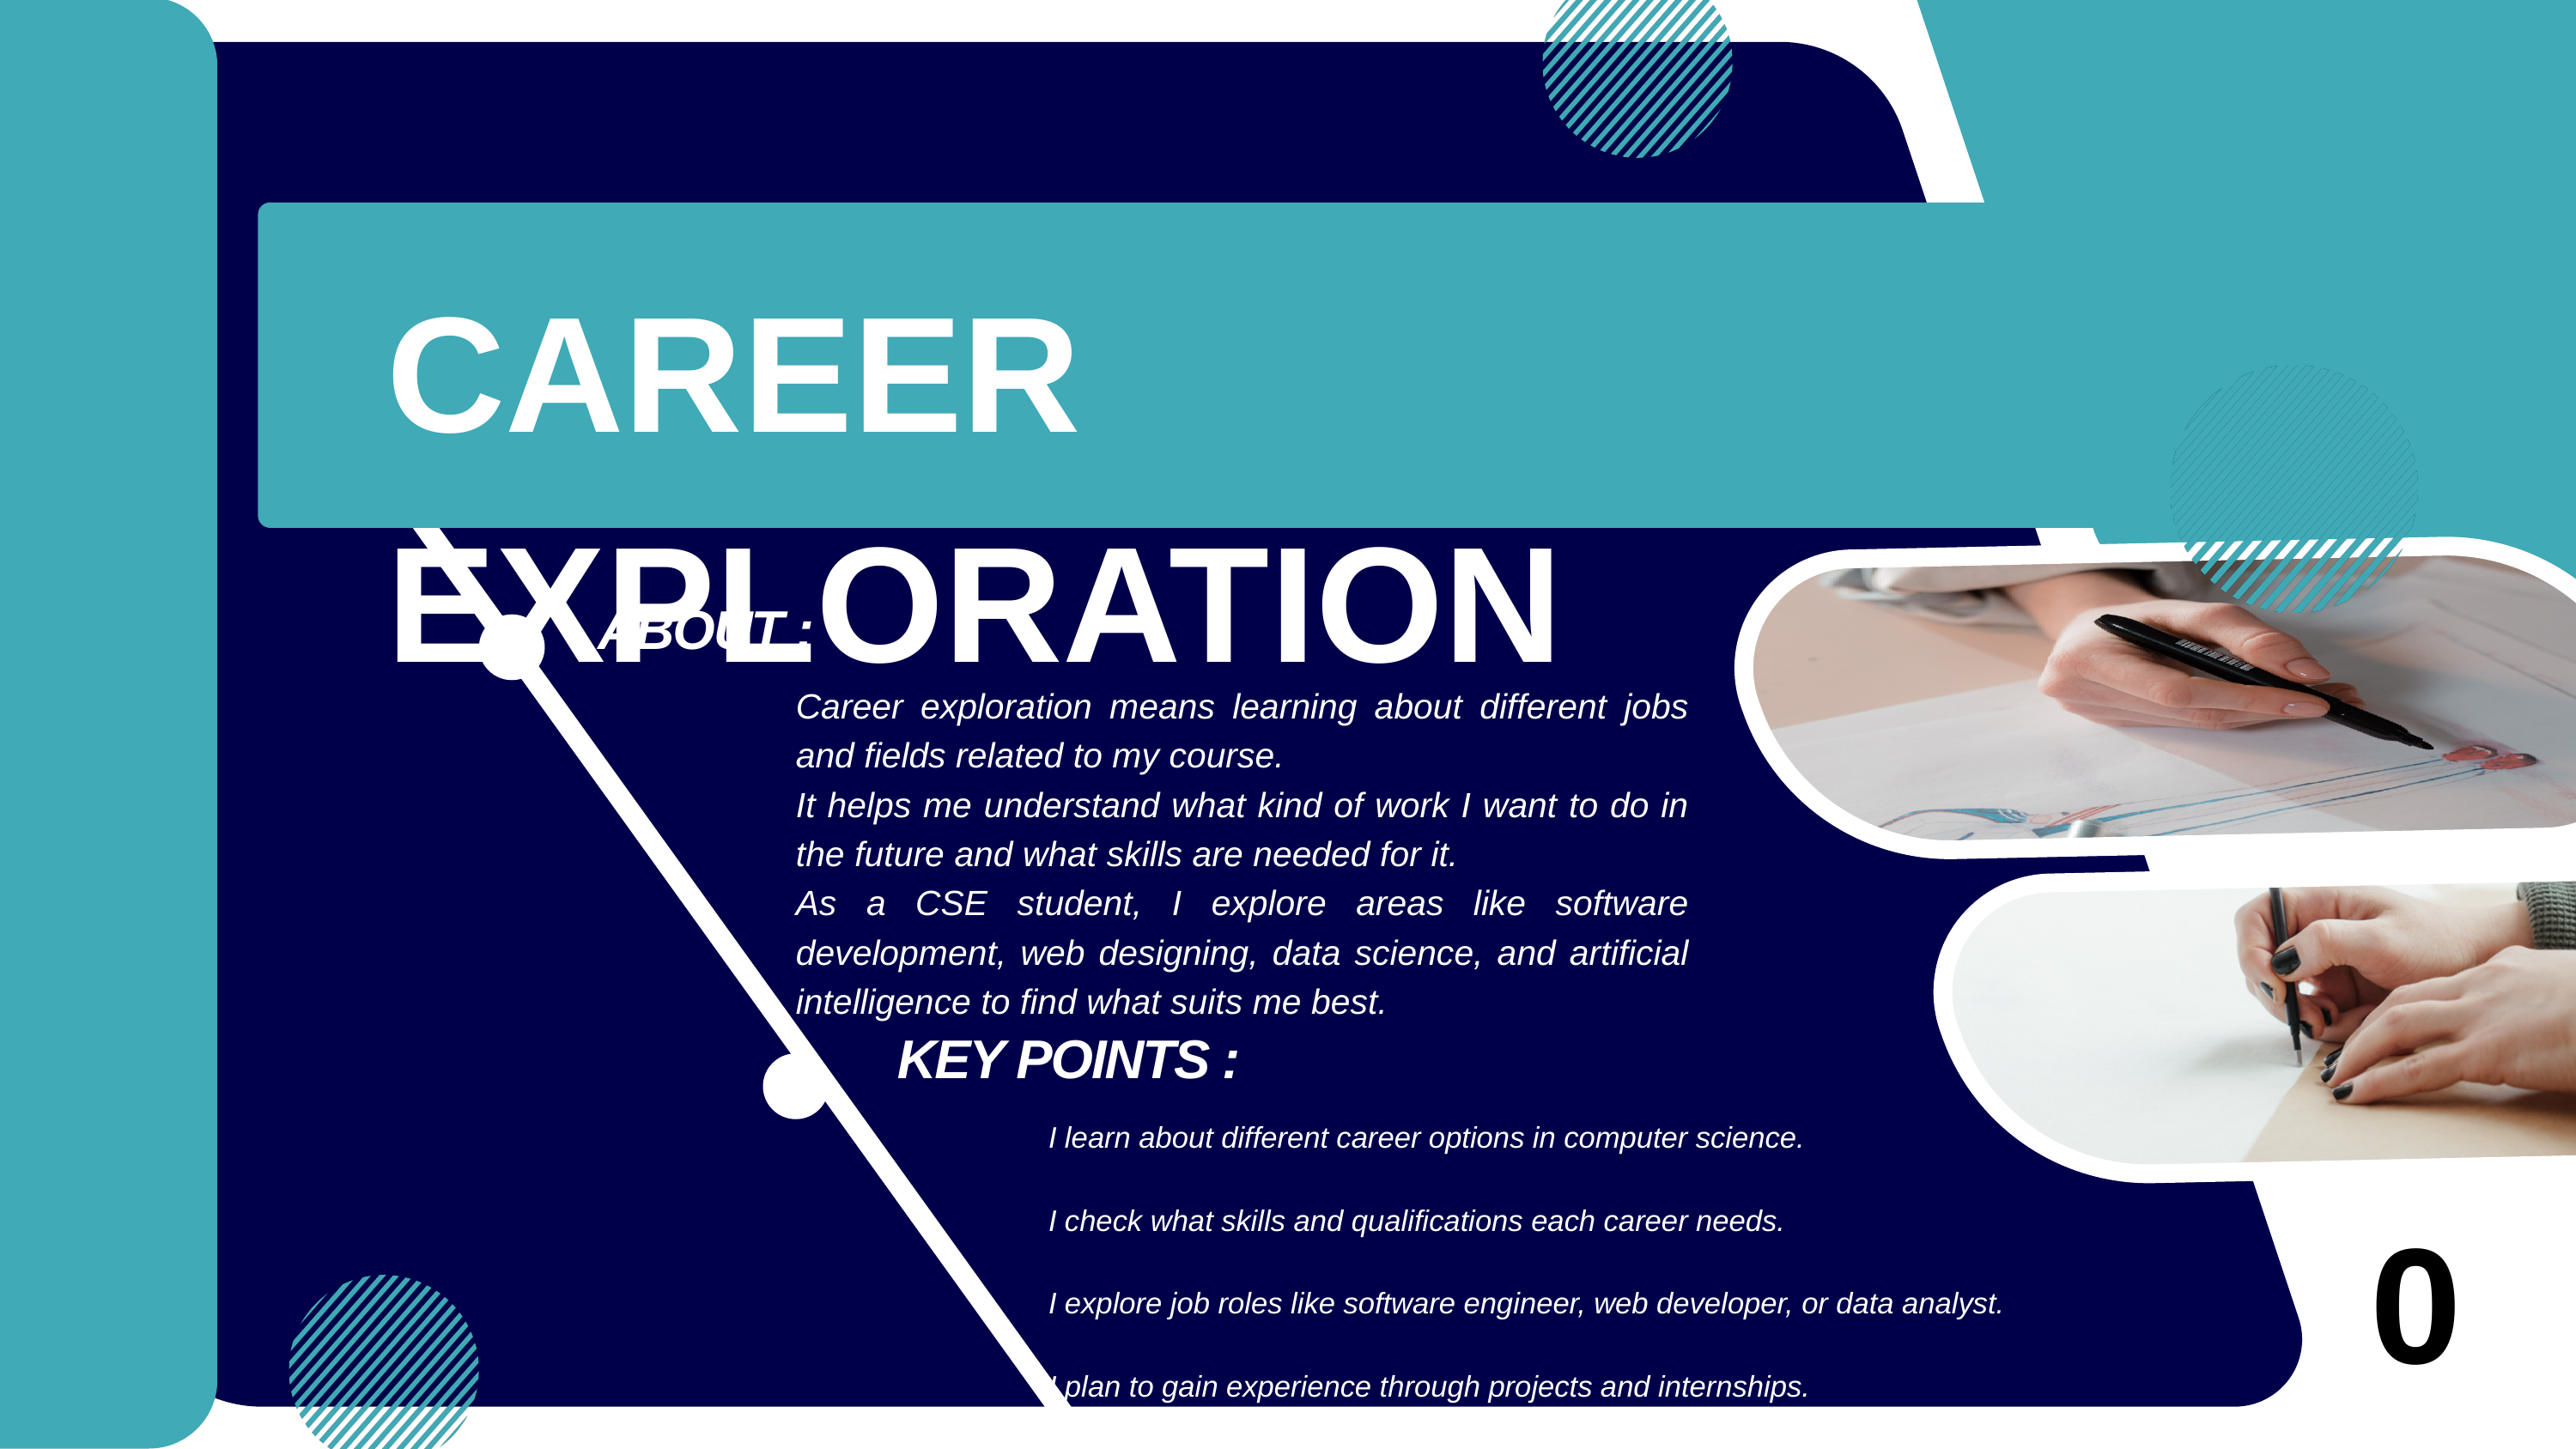

CAREER EXPLORATION

ABOUT :

Career exploration means learning about different jobs and fields related to my course.
It helps me understand what kind of work I want to do in the future and what skills are needed for it.
As a CSE student, I explore areas like software development, web designing, data science, and artificial intelligence to find what suits me best.

KEY POINTS :

I learn about different career options in computer science.

I check what skills and qualifications each career needs.

I explore job roles like software engineer, web developer, or data analyst.

I plan to gain experience through projects and internships.
03